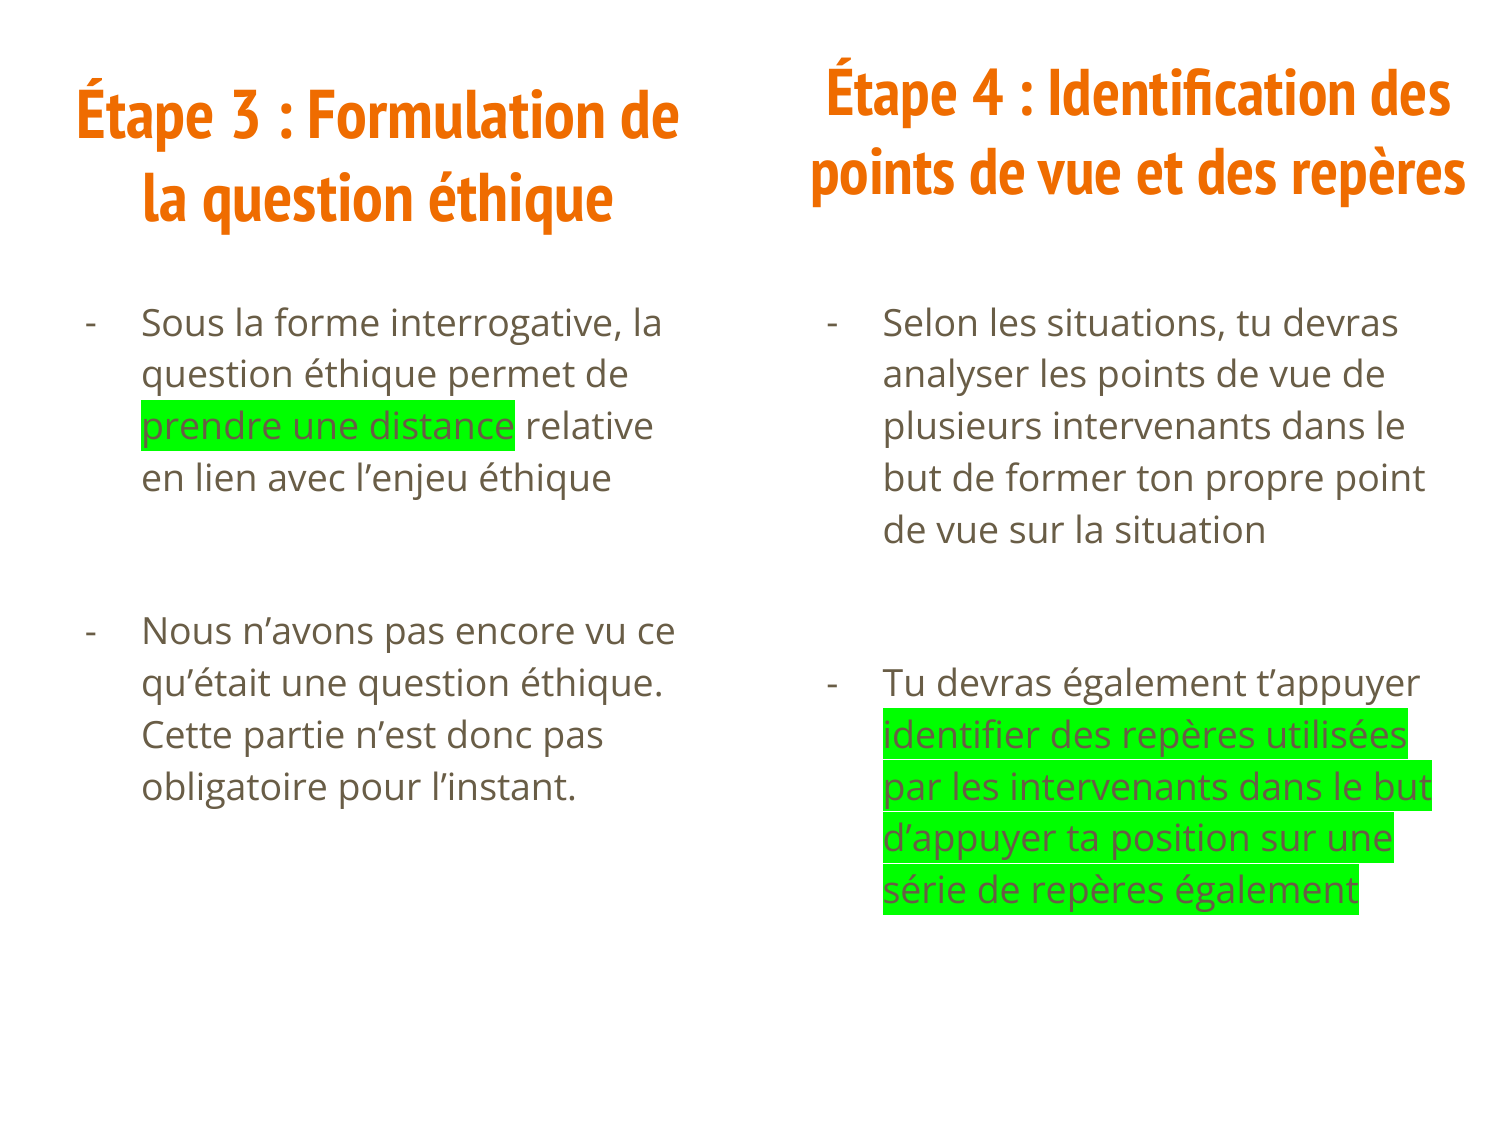

Étape 4 : Identification des points de vue et des repères
# Étape 3 : Formulation de la question éthique
Sous la forme interrogative, la question éthique permet de prendre une distance relative en lien avec l’enjeu éthique

Nous n’avons pas encore vu ce qu’était une question éthique. Cette partie n’est donc pas obligatoire pour l’instant.
Selon les situations, tu devras analyser les points de vue de plusieurs intervenants dans le but de former ton propre point de vue sur la situation

Tu devras également t’appuyer identifier des repères utilisées par les intervenants dans le but d’appuyer ta position sur une série de repères également